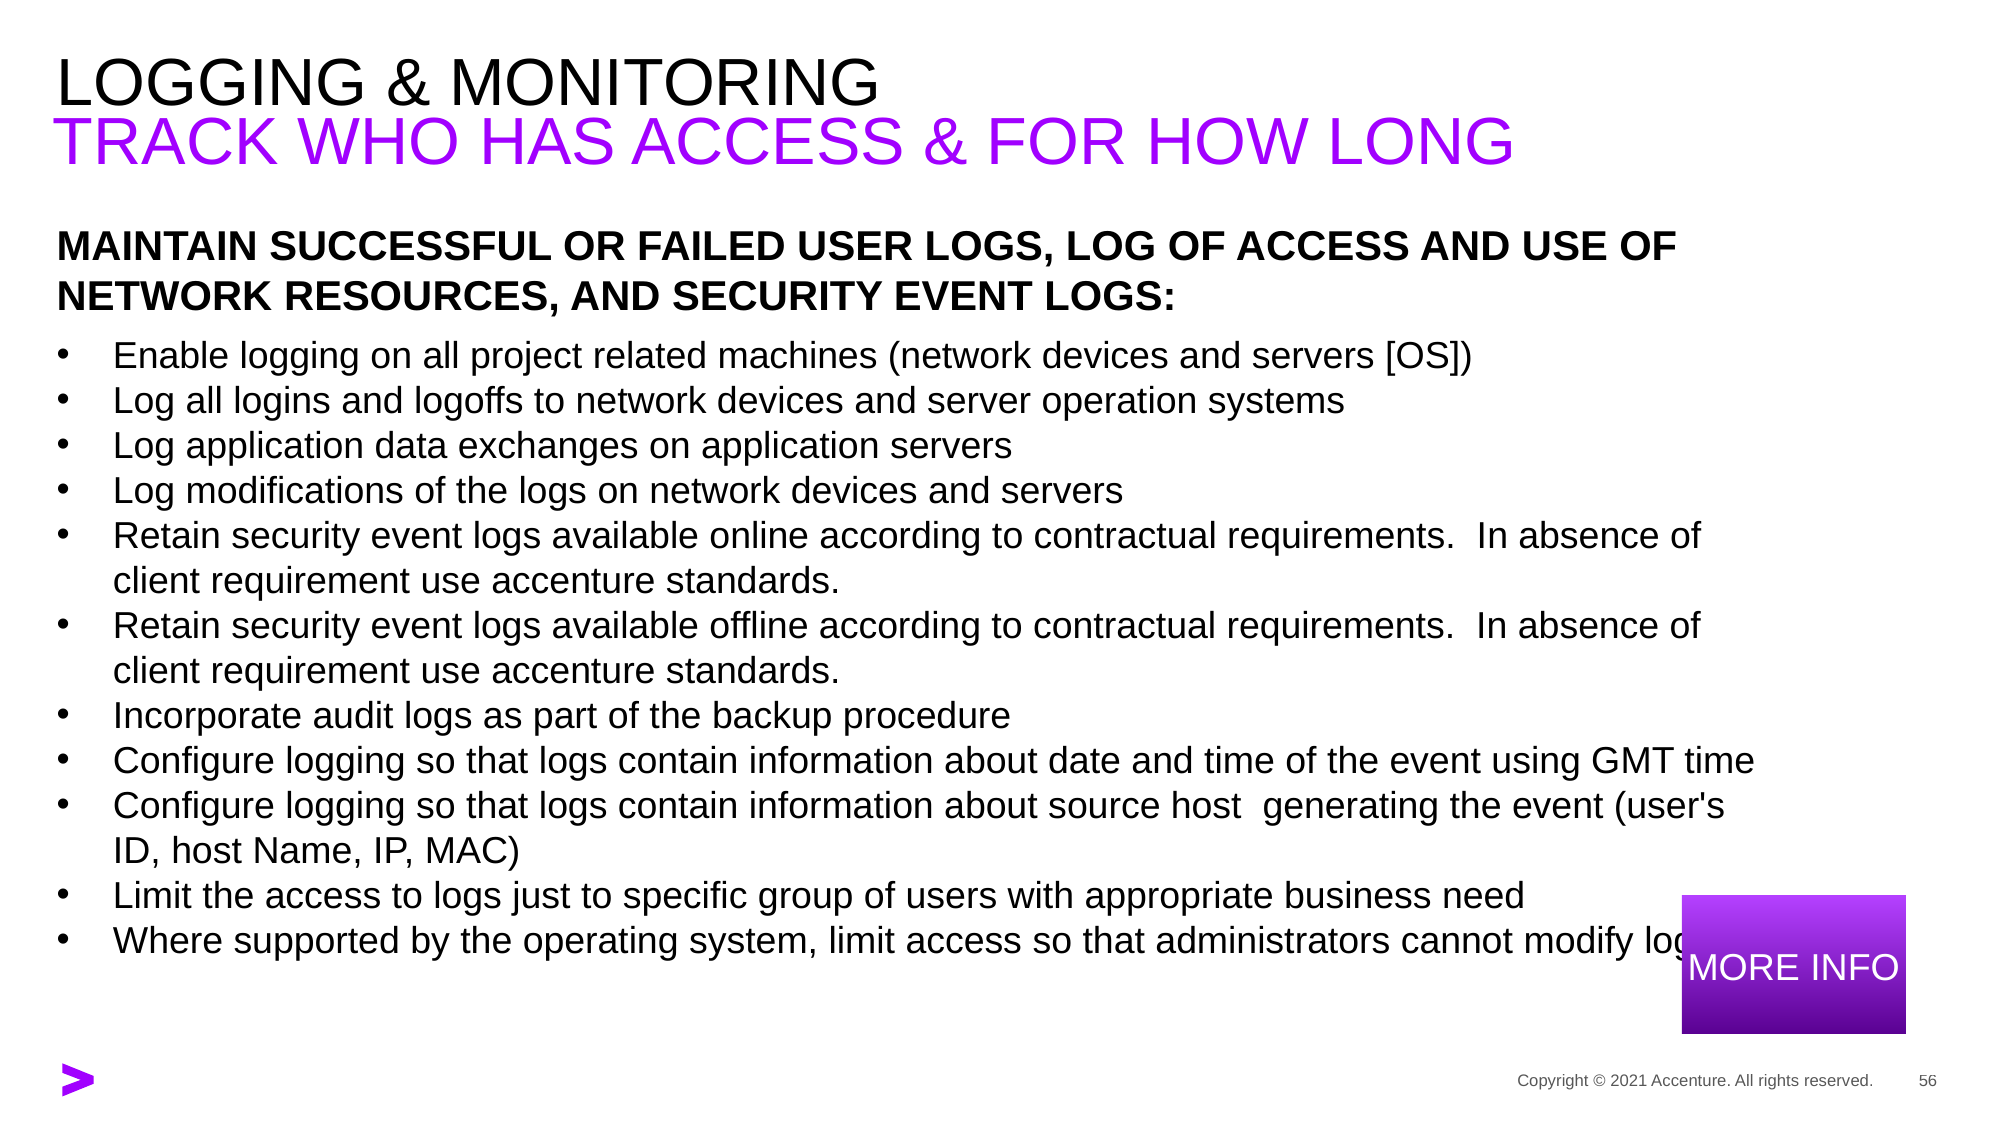

# LOGGING & MONITORING
TRACK WHO HAS ACCESS & FOR HOW LONG

MAINTAIN SUCCESSFUL OR FAILED USER LOGS, LOG OF ACCESS AND USE OF NETWORK RESOURCES, AND SECURITY EVENT LOGS:
Enable logging on all project related machines (network devices and servers [OS])
Log all logins and logoffs to network devices and server operation systems
Log application data exchanges on application servers
Log modifications of the logs on network devices and servers
Retain security event logs available online according to contractual requirements.  In absence of client requirement use accenture standards.
Retain security event logs available offline according to contractual requirements.  In absence of client requirement use accenture standards.
Incorporate audit logs as part of the backup procedure
Configure logging so that logs contain information about date and time of the event using GMT time
Configure logging so that logs contain information about source host  generating the event (user's ID, host Name, IP, MAC)
Limit the access to logs just to specific group of users with appropriate business need
Where supported by the operating system, limit access so that administrators cannot modify logs

MORE INFO
Copyright © 2021 Accenture. All rights reserved.
56